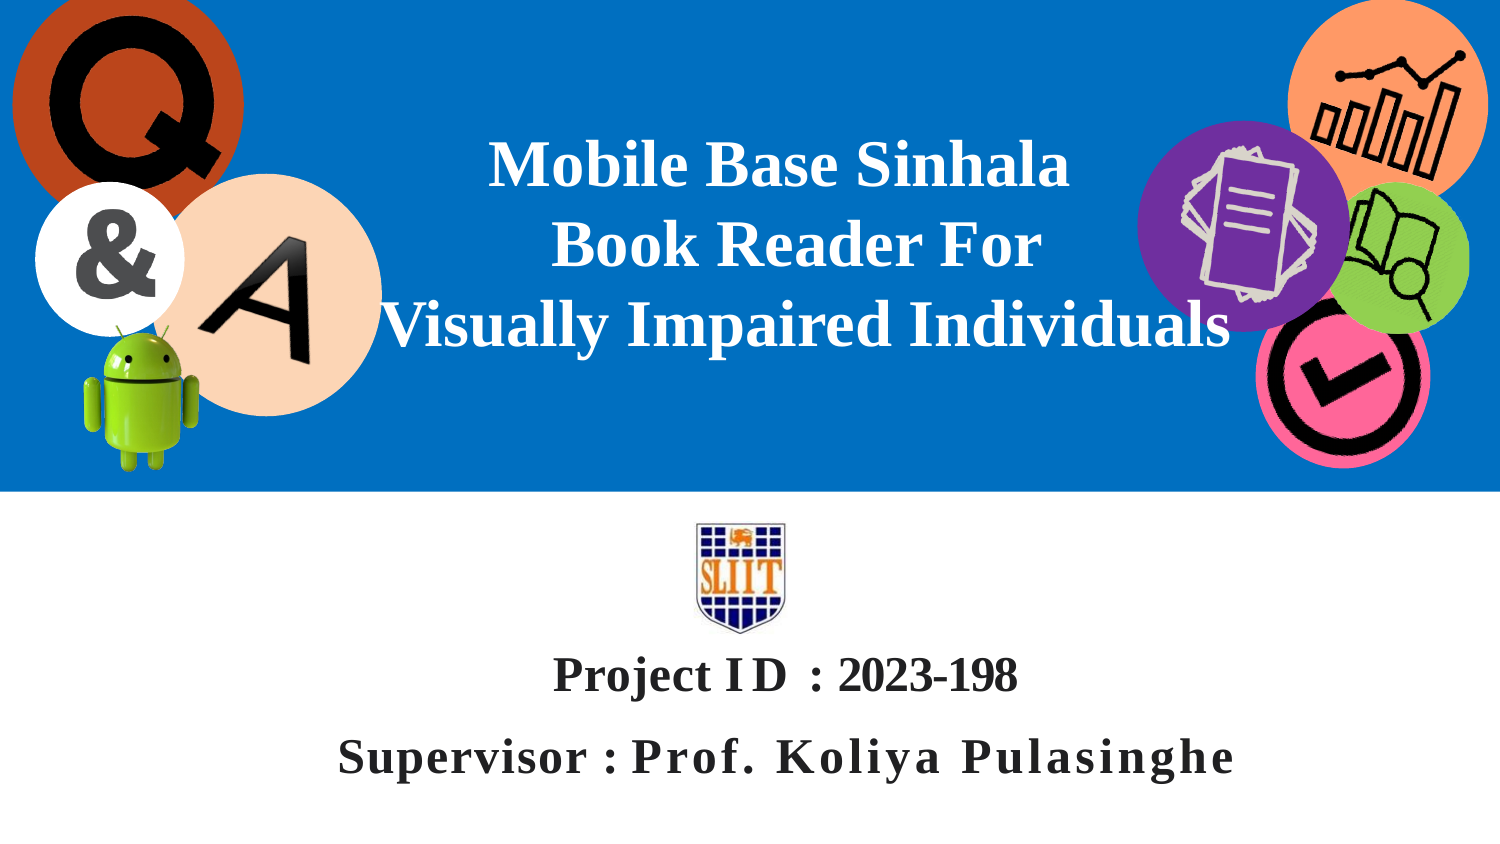

# Mobile Base Sinhala Book Reader For Visually Impaired Individuals

| Project ID : 2023-198 |
| --- |
| Supervisor : Prof. Koliya Pulasinghe |